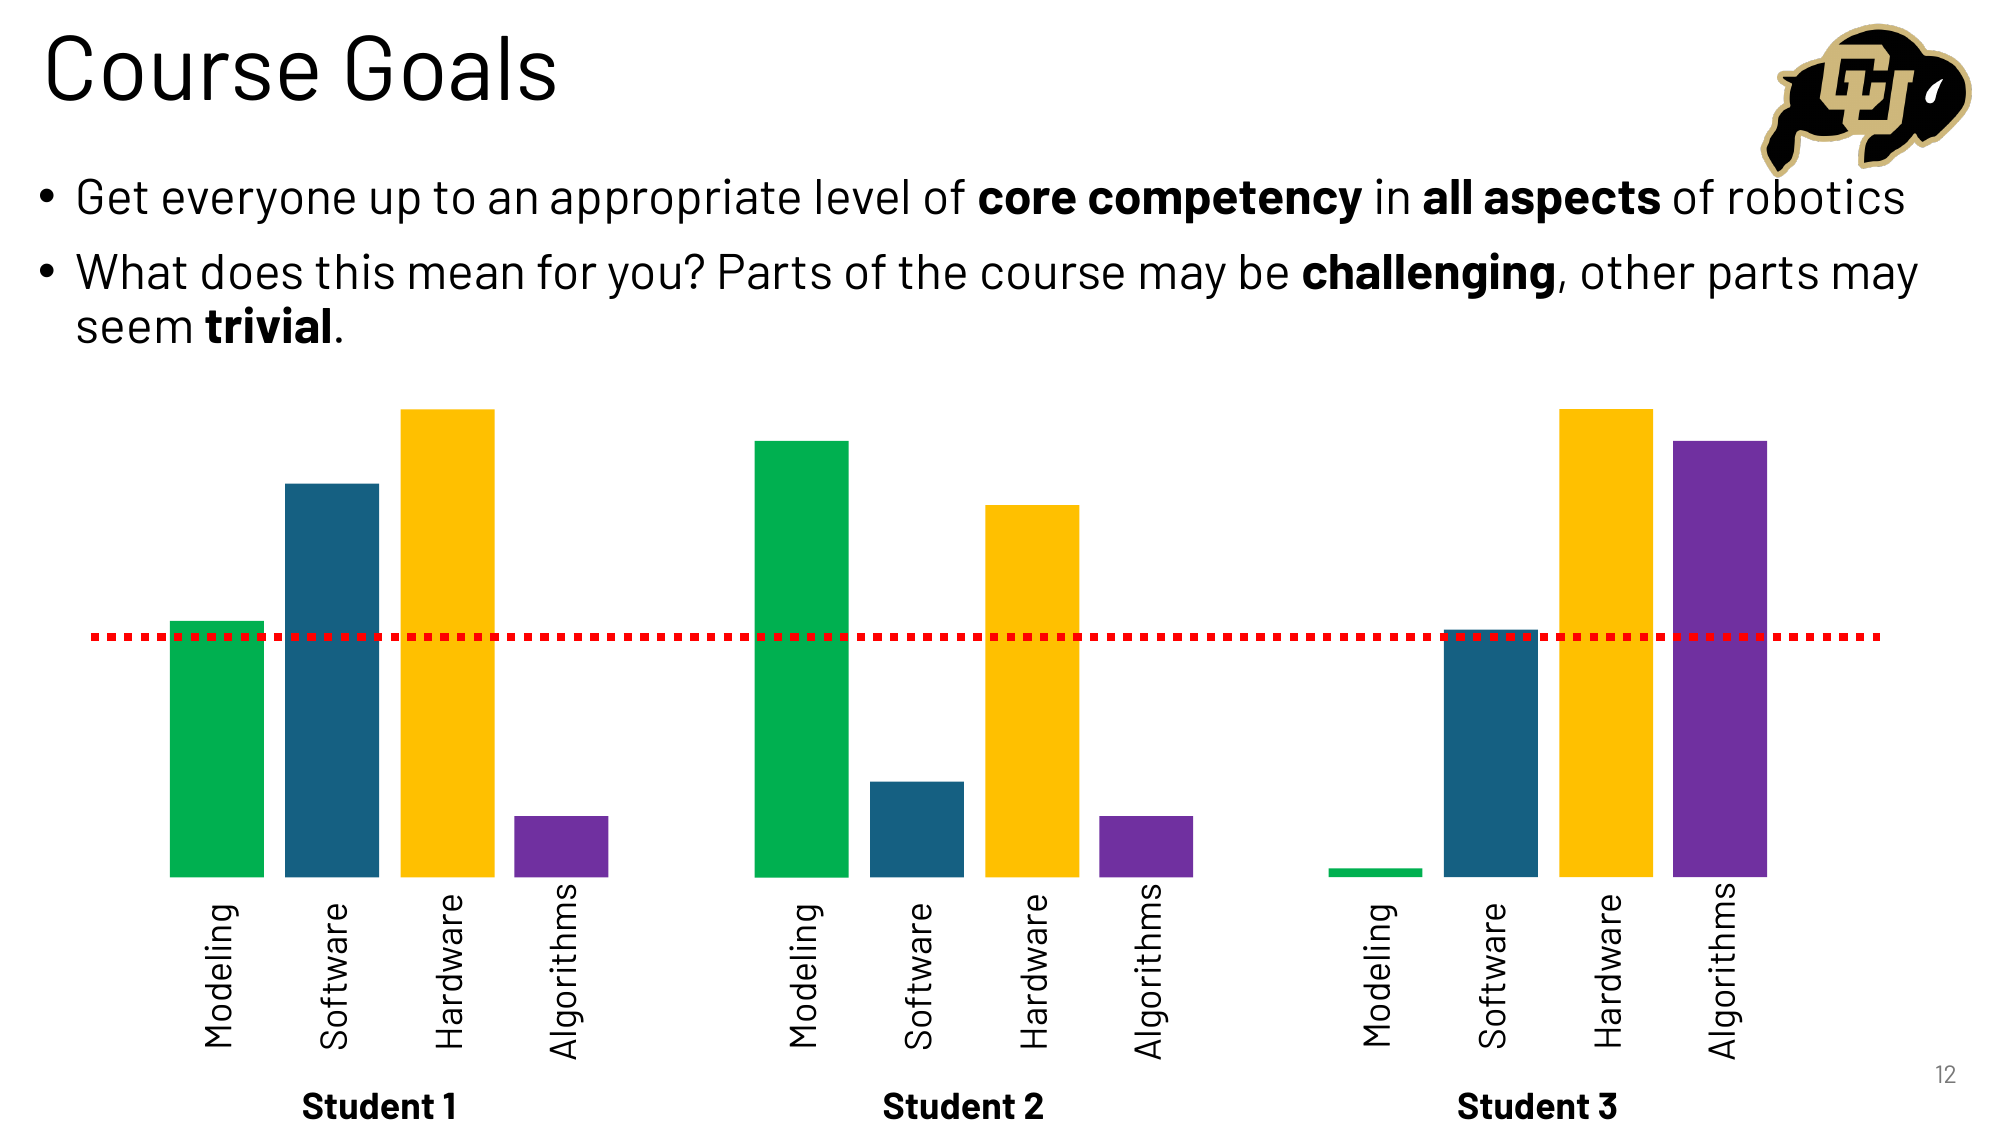

# Course Goals
Get everyone up to an appropriate level of core competency in all aspects of robotics
What does this mean for you? Parts of the course may be challenging, other parts may seem trivial.

Algorithms
Hardware
Algorithms
Algorithms
Hardware
Hardware
Modeling
Software
Modeling
Software
Modeling
Software
12
Student 1
Student 2
Student 3